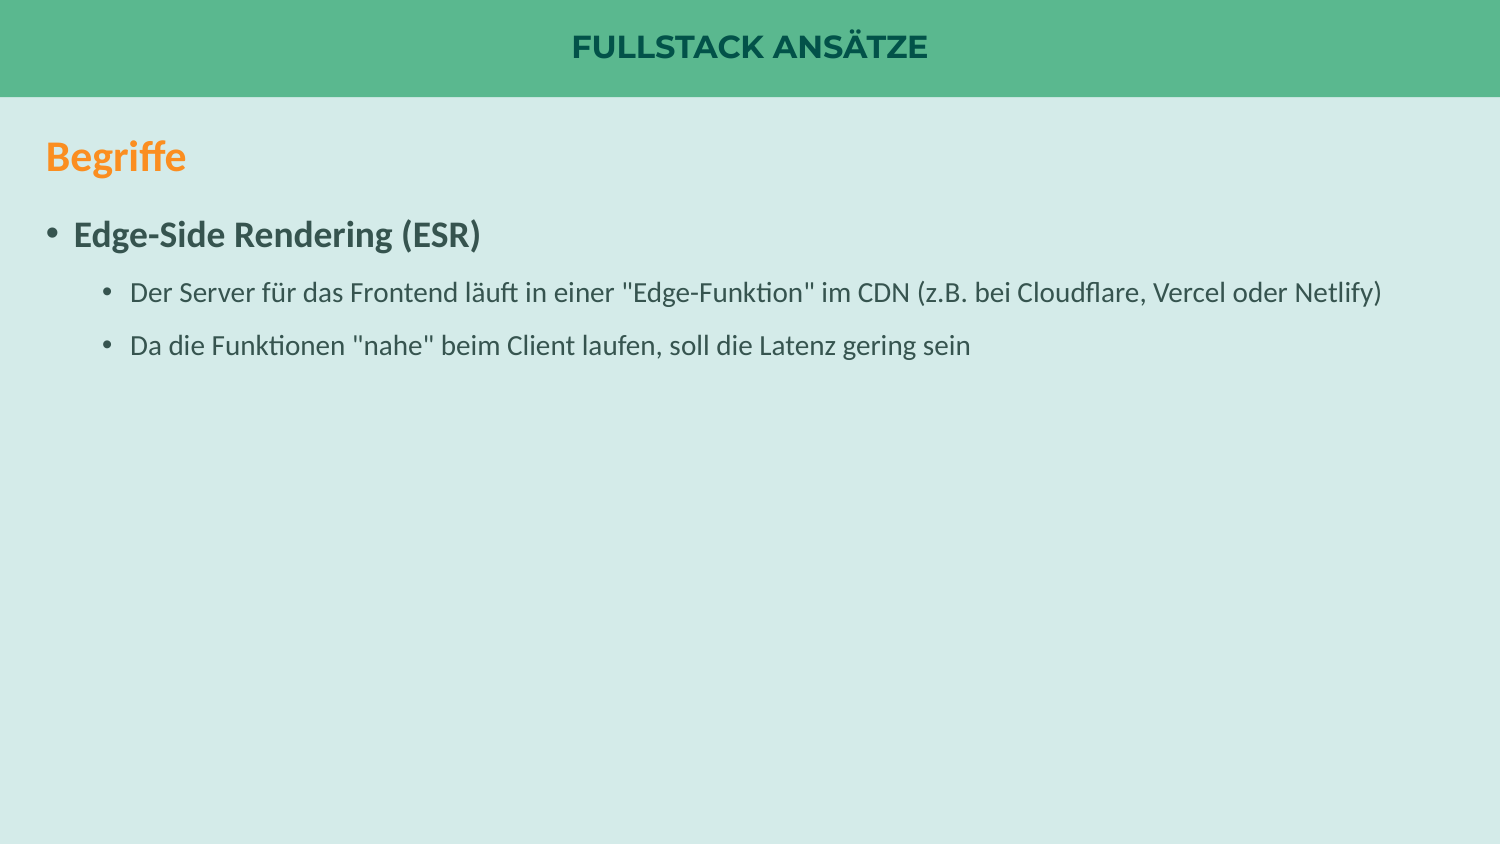

# Fullstack Ansätze
Begriffe
Edge-Side Rendering (ESR)
Der Server für das Frontend läuft in einer "Edge-Funktion" im CDN (z.B. bei Cloudflare, Vercel oder Netlify)
Da die Funktionen "nahe" beim Client laufen, soll die Latenz gering sein